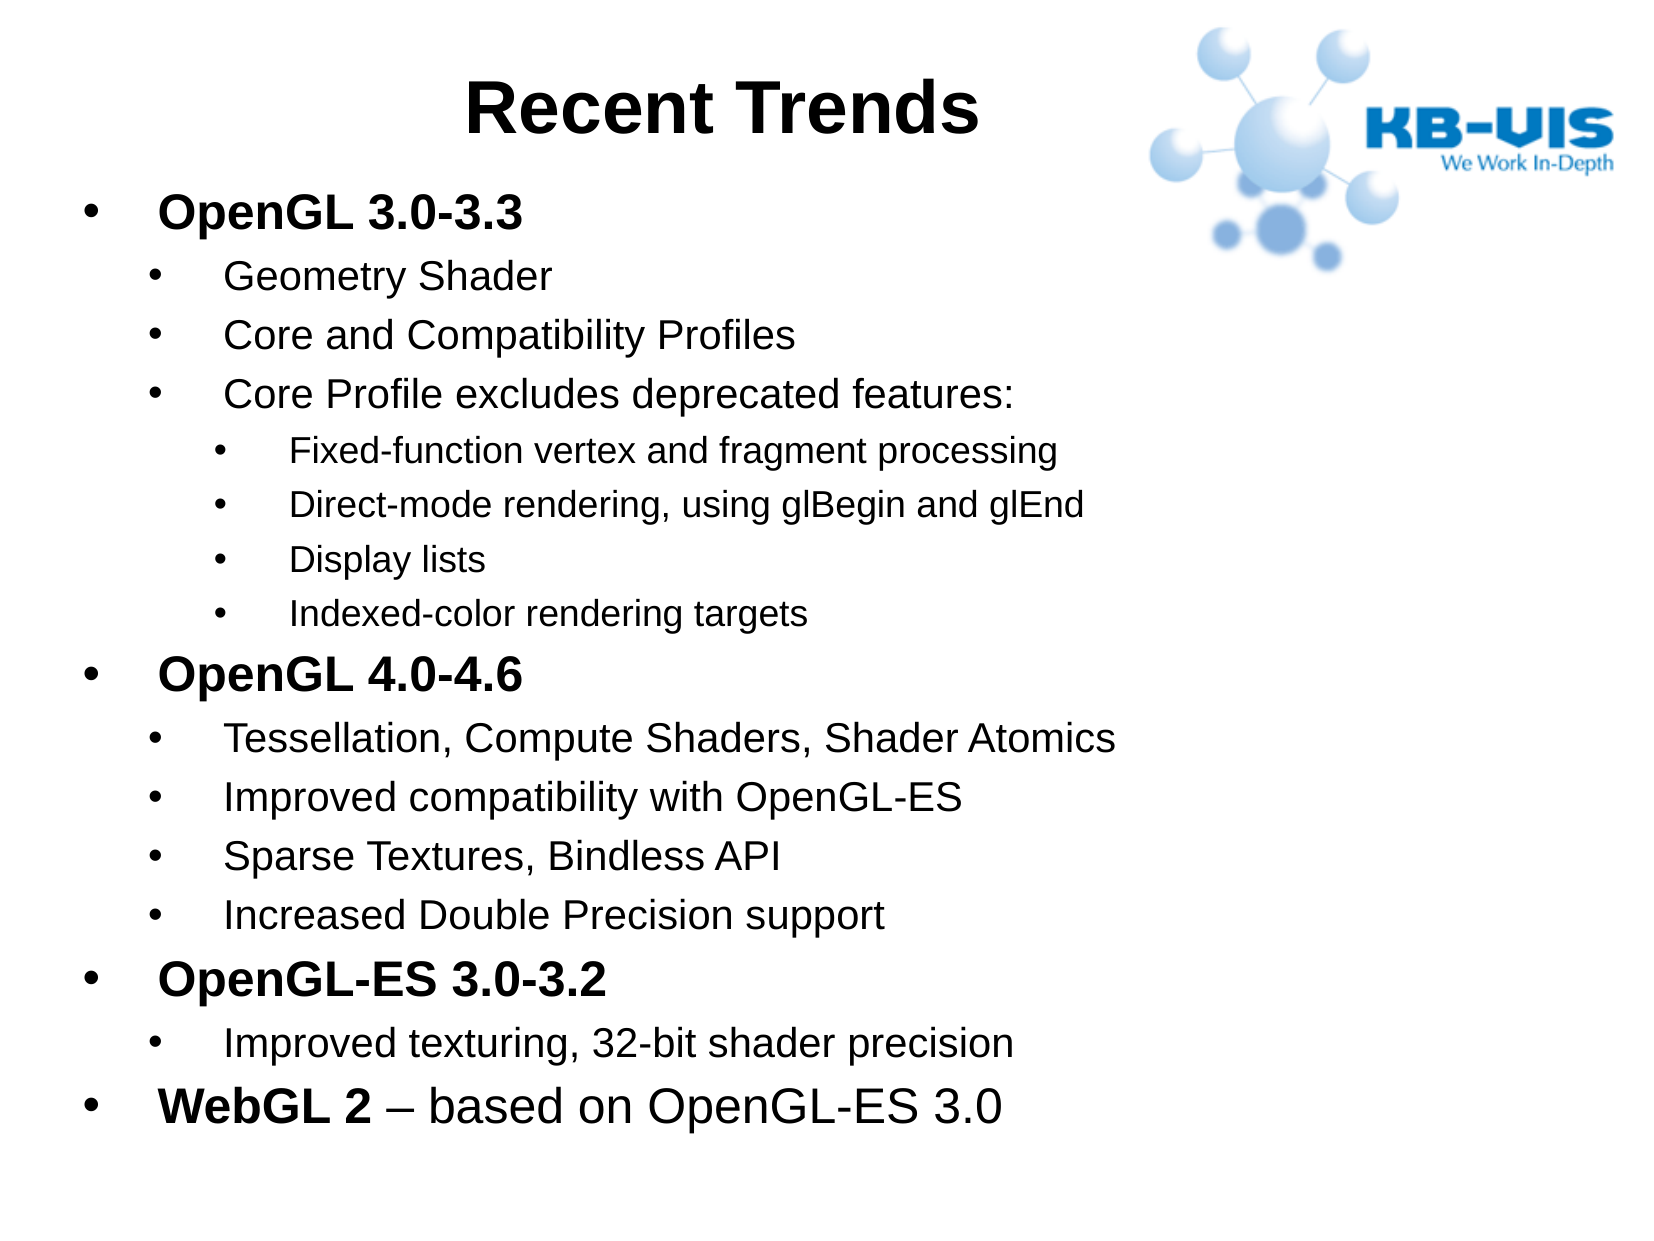

# Recent Trends
OpenGL 3.0-3.3
Geometry Shader
Core and Compatibility Profiles
Core Profile excludes deprecated features:
Fixed-function vertex and fragment processing
Direct-mode rendering, using glBegin and glEnd
Display lists
Indexed-color rendering targets
OpenGL 4.0-4.6
Tessellation, Compute Shaders, Shader Atomics
Improved compatibility with OpenGL-ES
Sparse Textures, Bindless API
Increased Double Precision support
OpenGL-ES 3.0-3.2
Improved texturing, 32-bit shader precision
WebGL 2 – based on OpenGL-ES 3.0